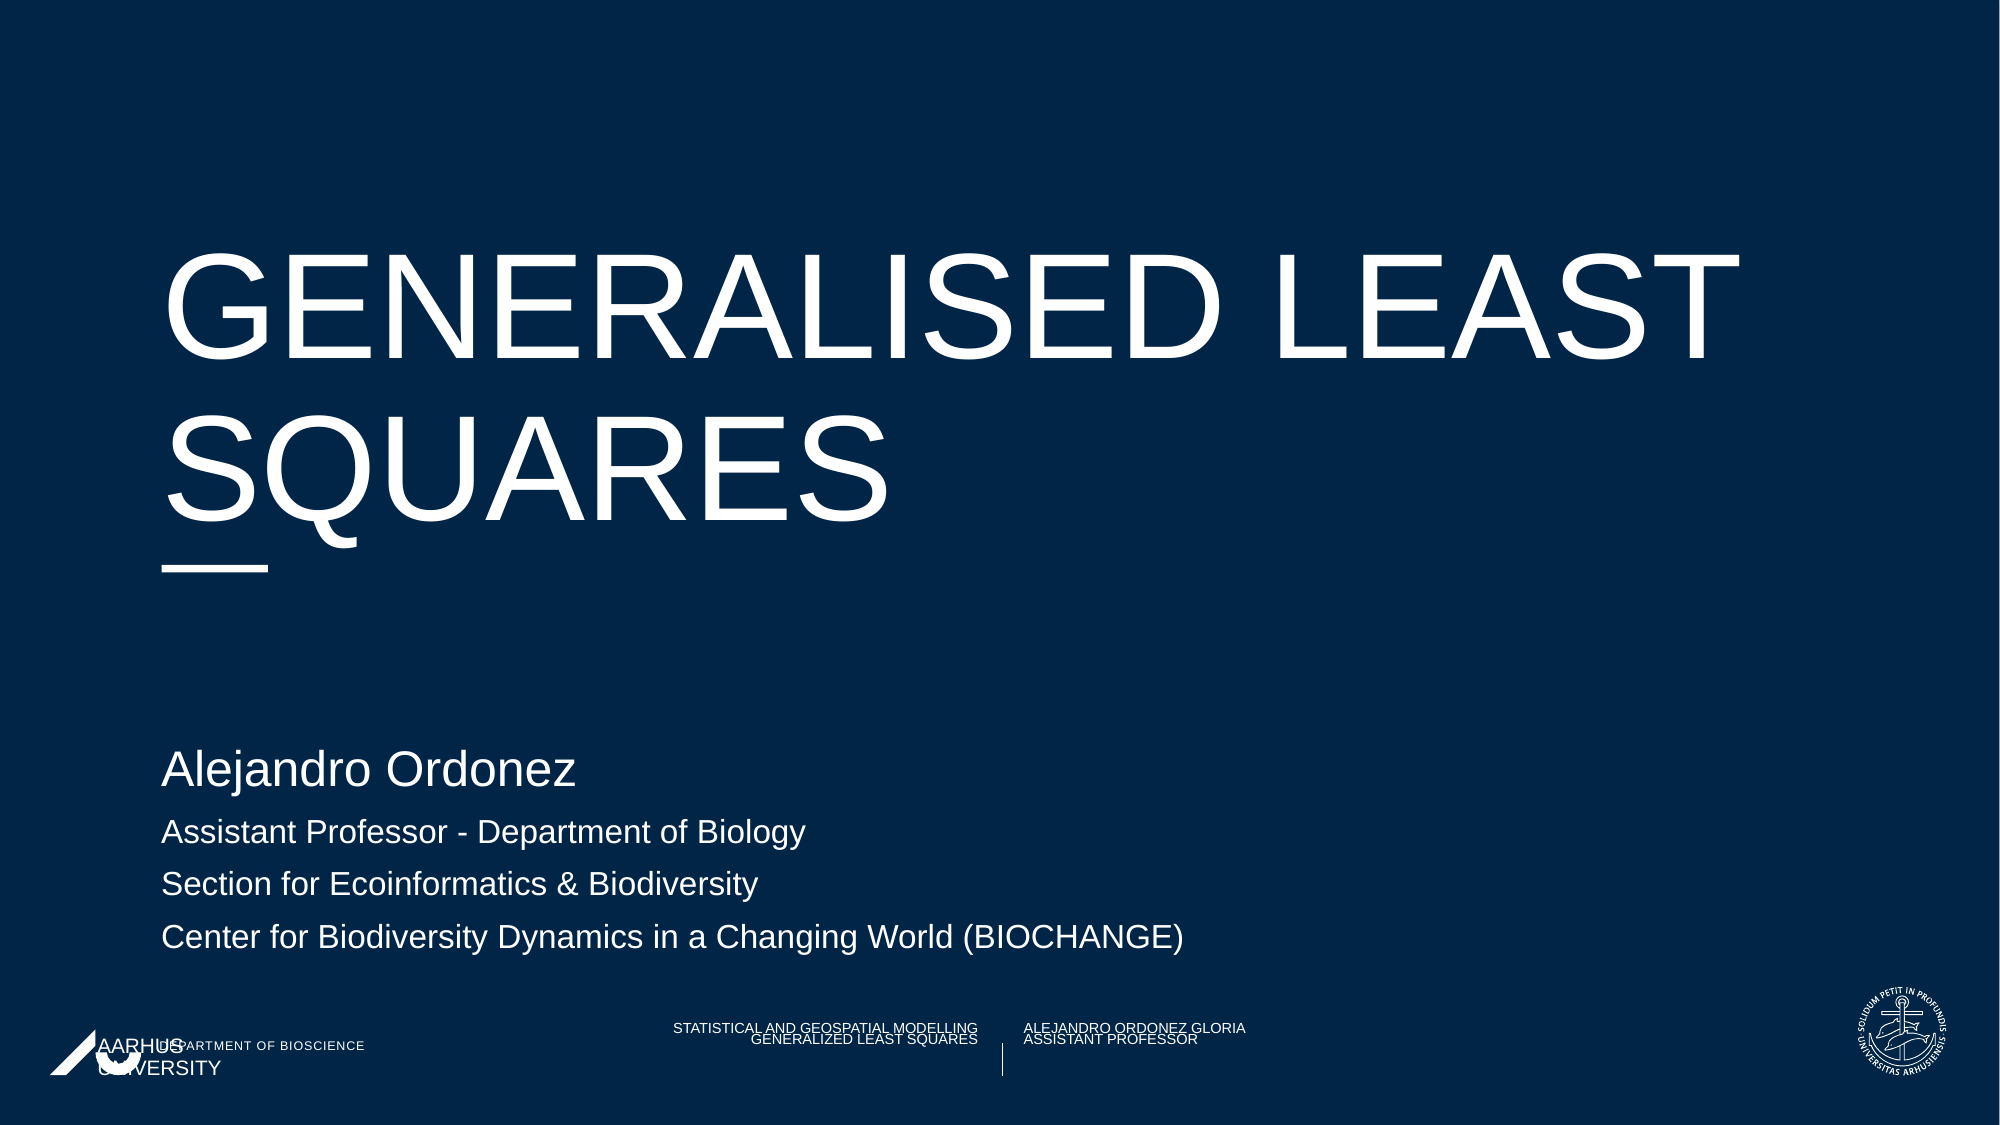

# Generalised least squares
Alejandro Ordonez
Assistant Professor - Department of Biology
Section for Ecoinformatics & Biodiversity
Center for Biodiversity Dynamics in a Changing World (BIOCHANGE)